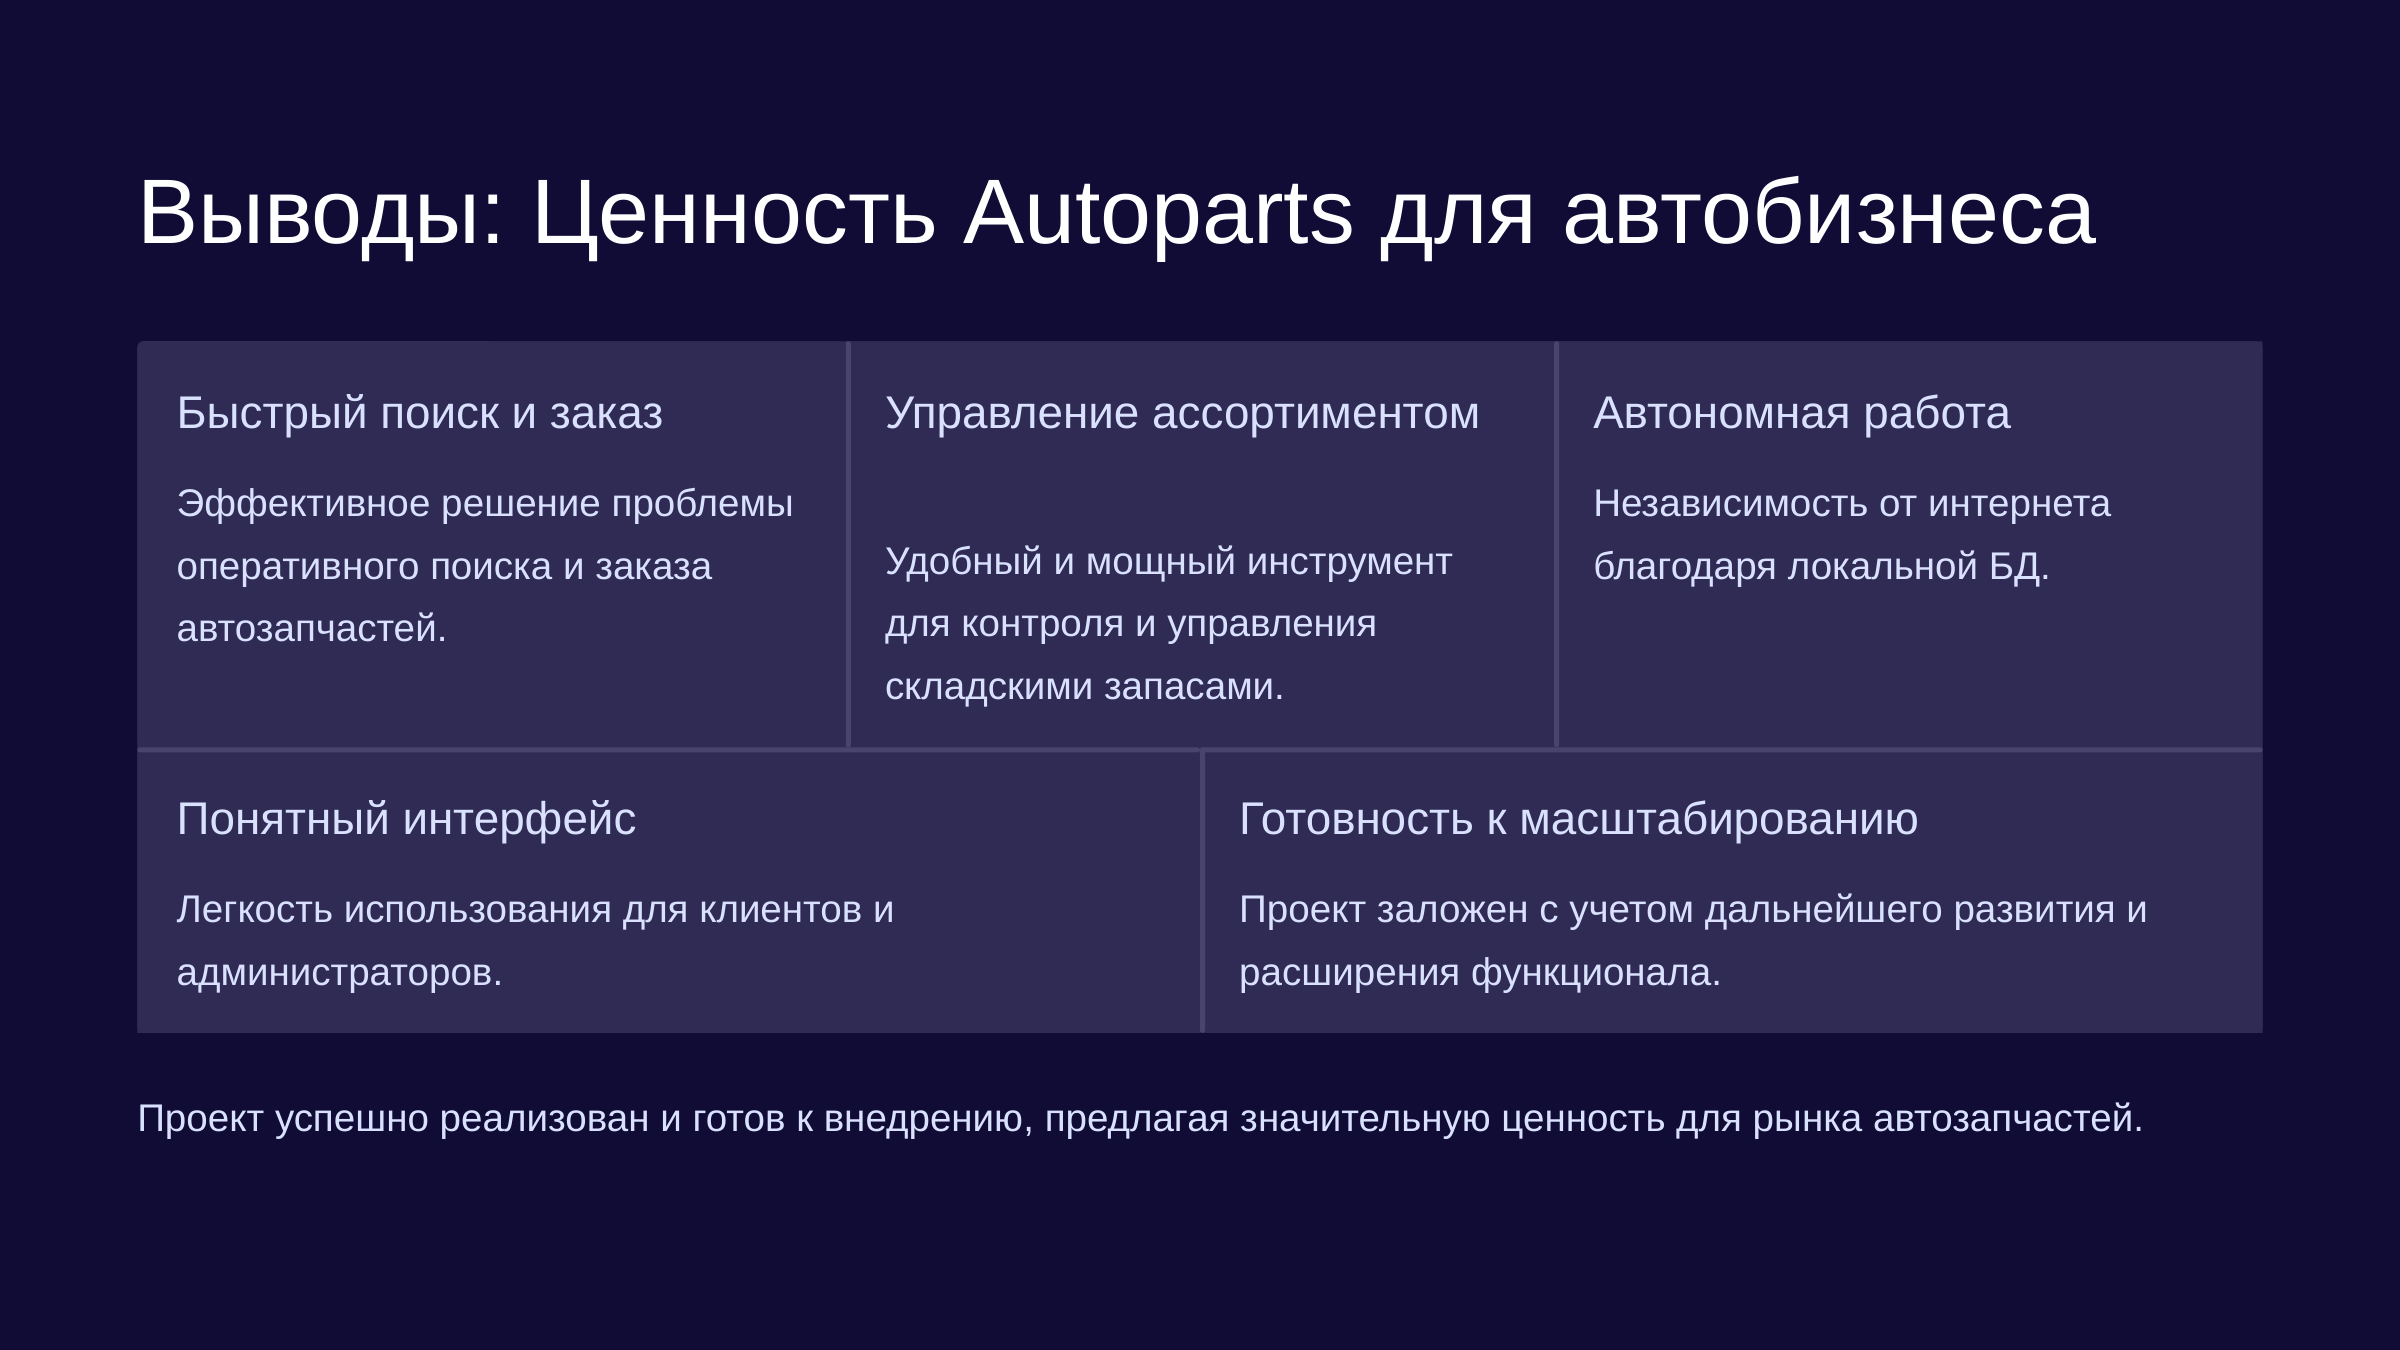

Выводы: Ценность Autoparts для автобизнеса

Быстрый поиск и заказ
Управление ассортиментом
Автономная работа
Эффективное решение проблемы оперативного поиска и заказа автозапчастей.
Независимость от интернета благодаря локальной БД.
Удобный и мощный инструмент для контроля и управления складскими запасами.

Понятный интерфейс
Готовность к масштабированию
Легкость использования для клиентов и администраторов.
Проект заложен с учетом дальнейшего развития и расширения функционала.
Проект успешно реализован и готов к внедрению, предлагая значительную ценность для рынка автозапчастей.